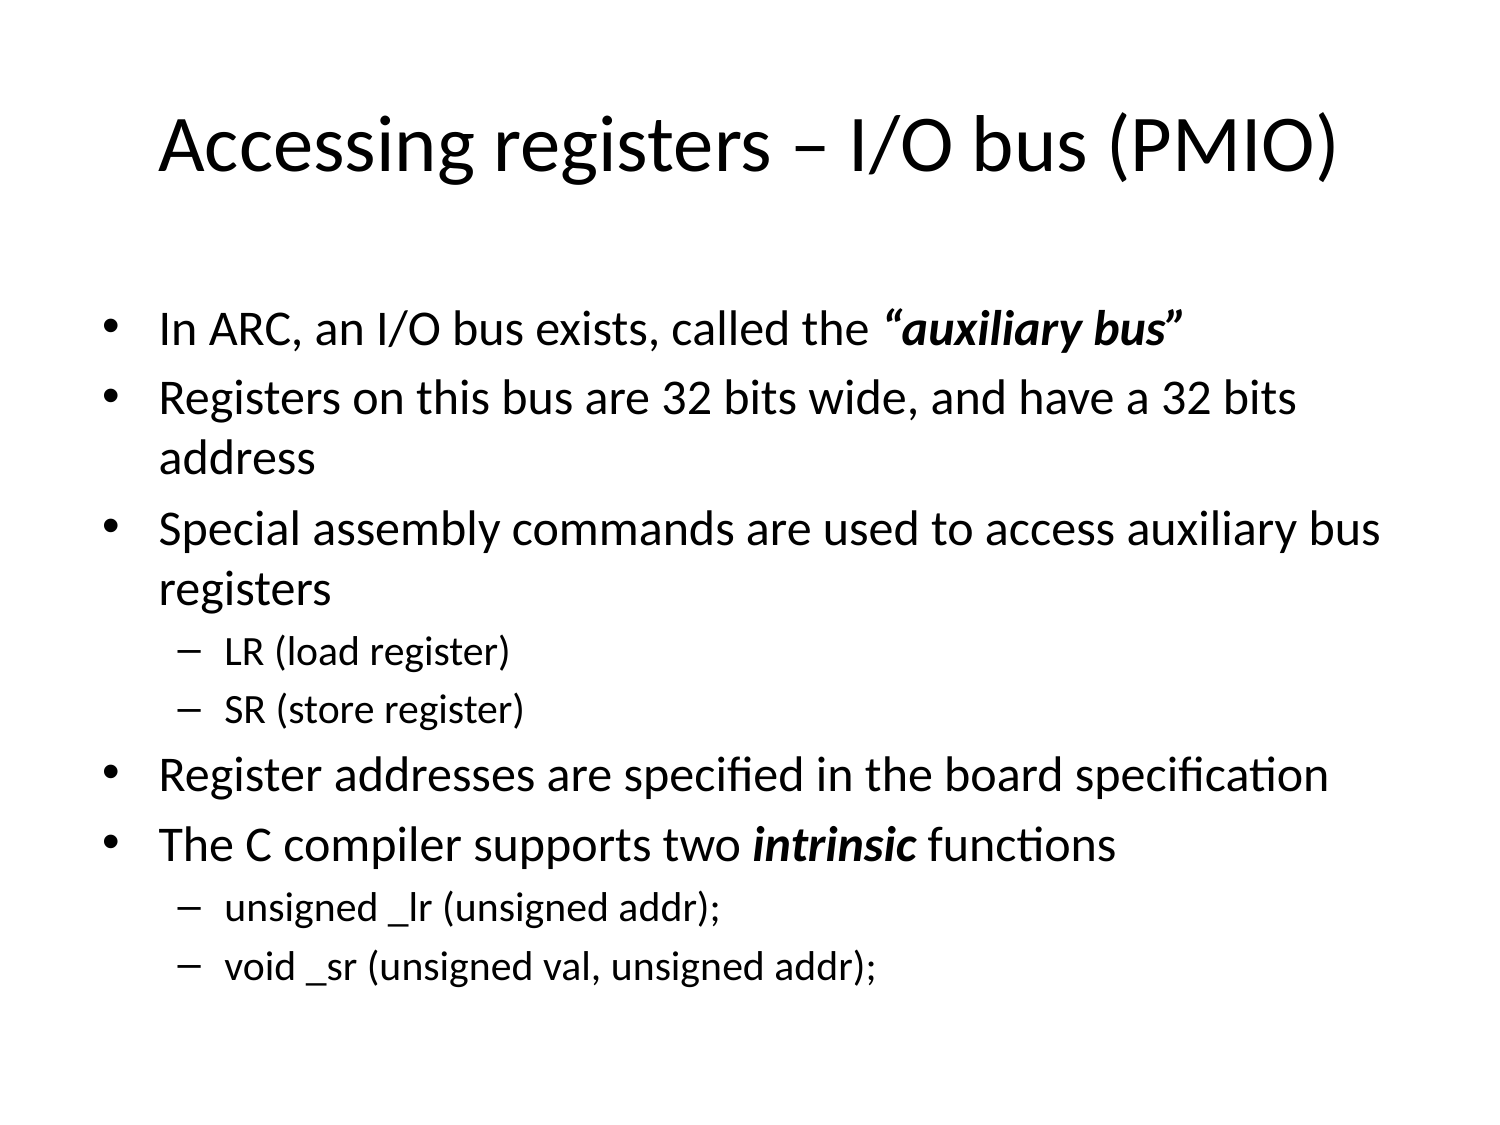

# Accessing registers – I/O bus (PMIO)
In ARC, an I/O bus exists, called the “auxiliary bus”
Registers on this bus are 32 bits wide, and have a 32 bits address
Special assembly commands are used to access auxiliary bus registers
LR (load register)
SR (store register)
Register addresses are specified in the board specification
The C compiler supports two intrinsic functions
unsigned _lr (unsigned addr);
void _sr (unsigned val, unsigned addr);